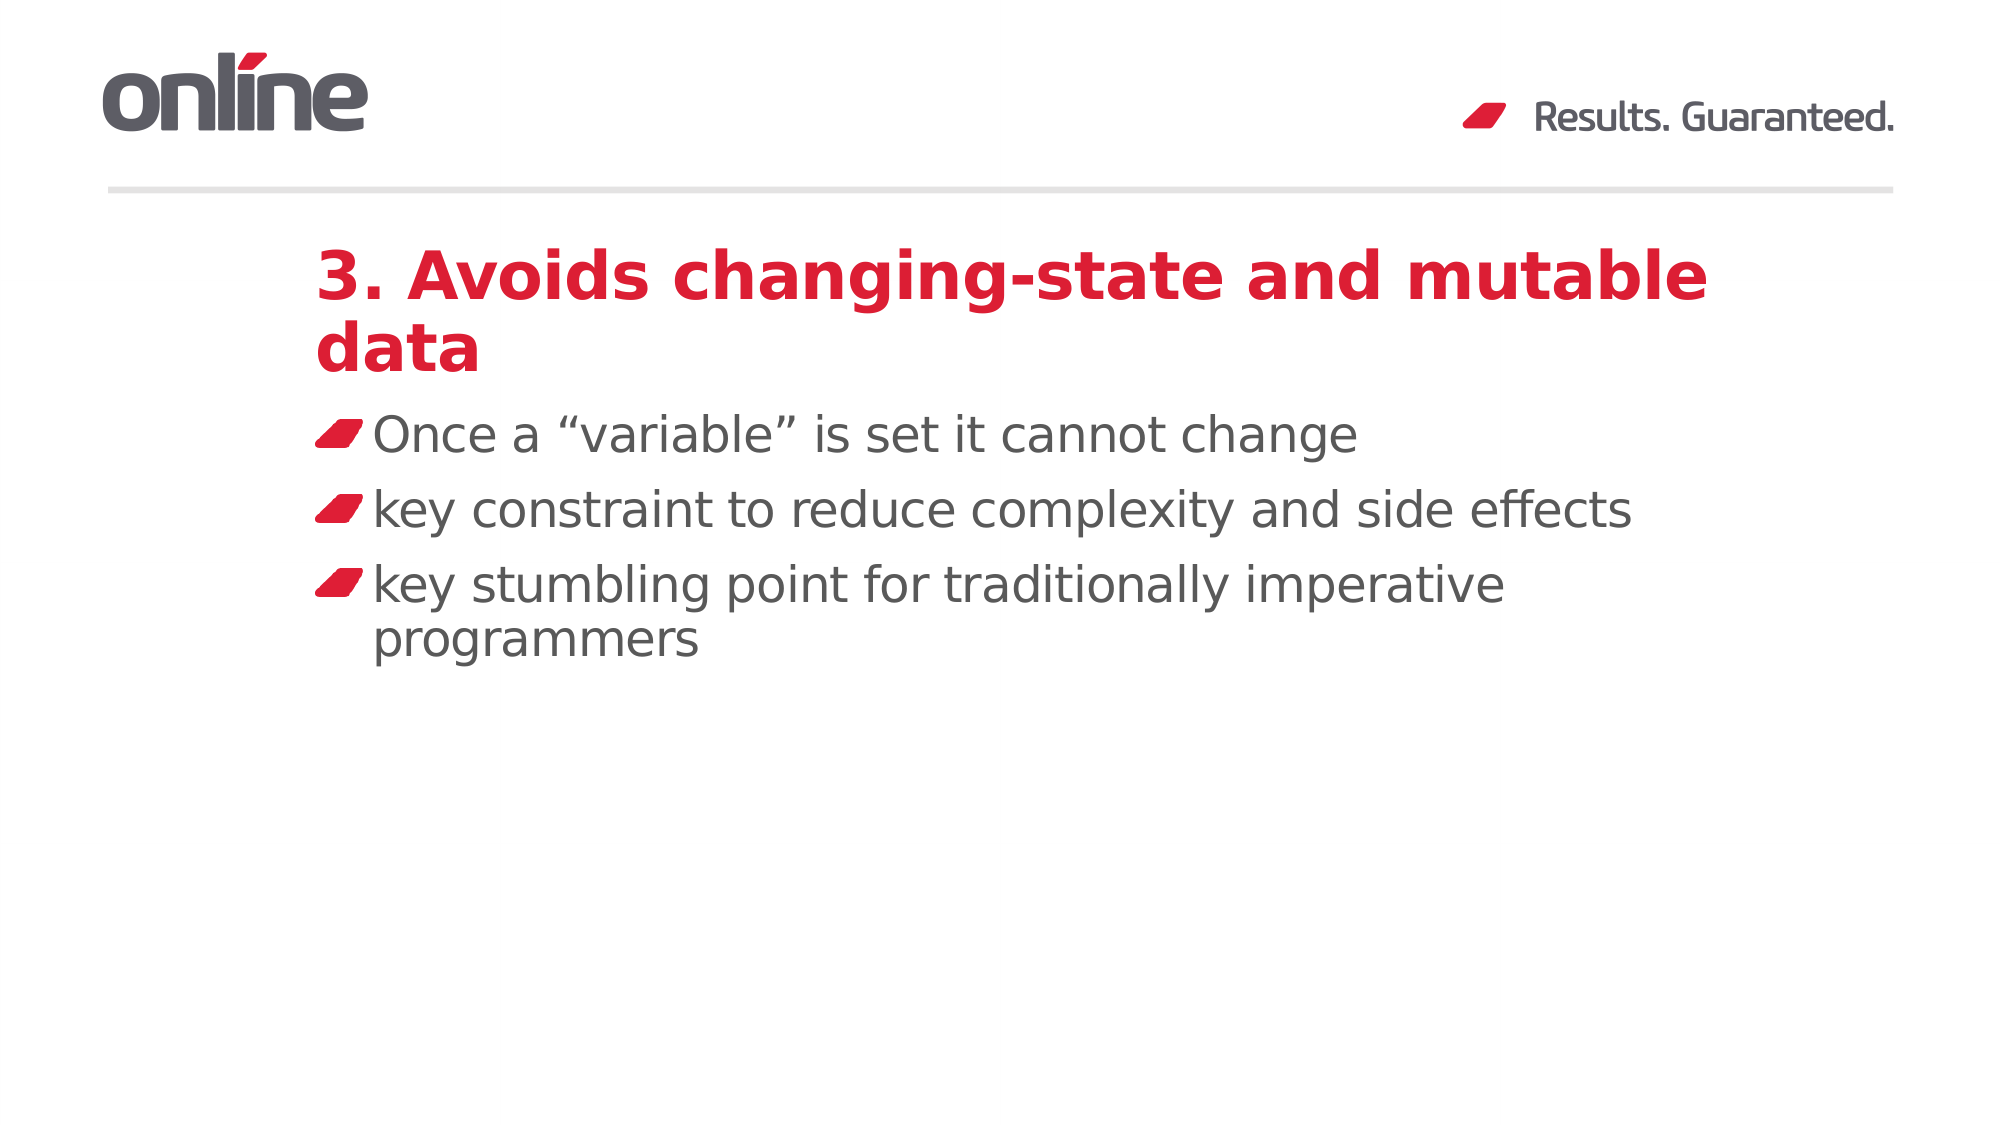

# 3. Avoids changing-state and mutable data
Once a “variable” is set it cannot change
key constraint to reduce complexity and side effects
key stumbling point for traditionally imperative programmers